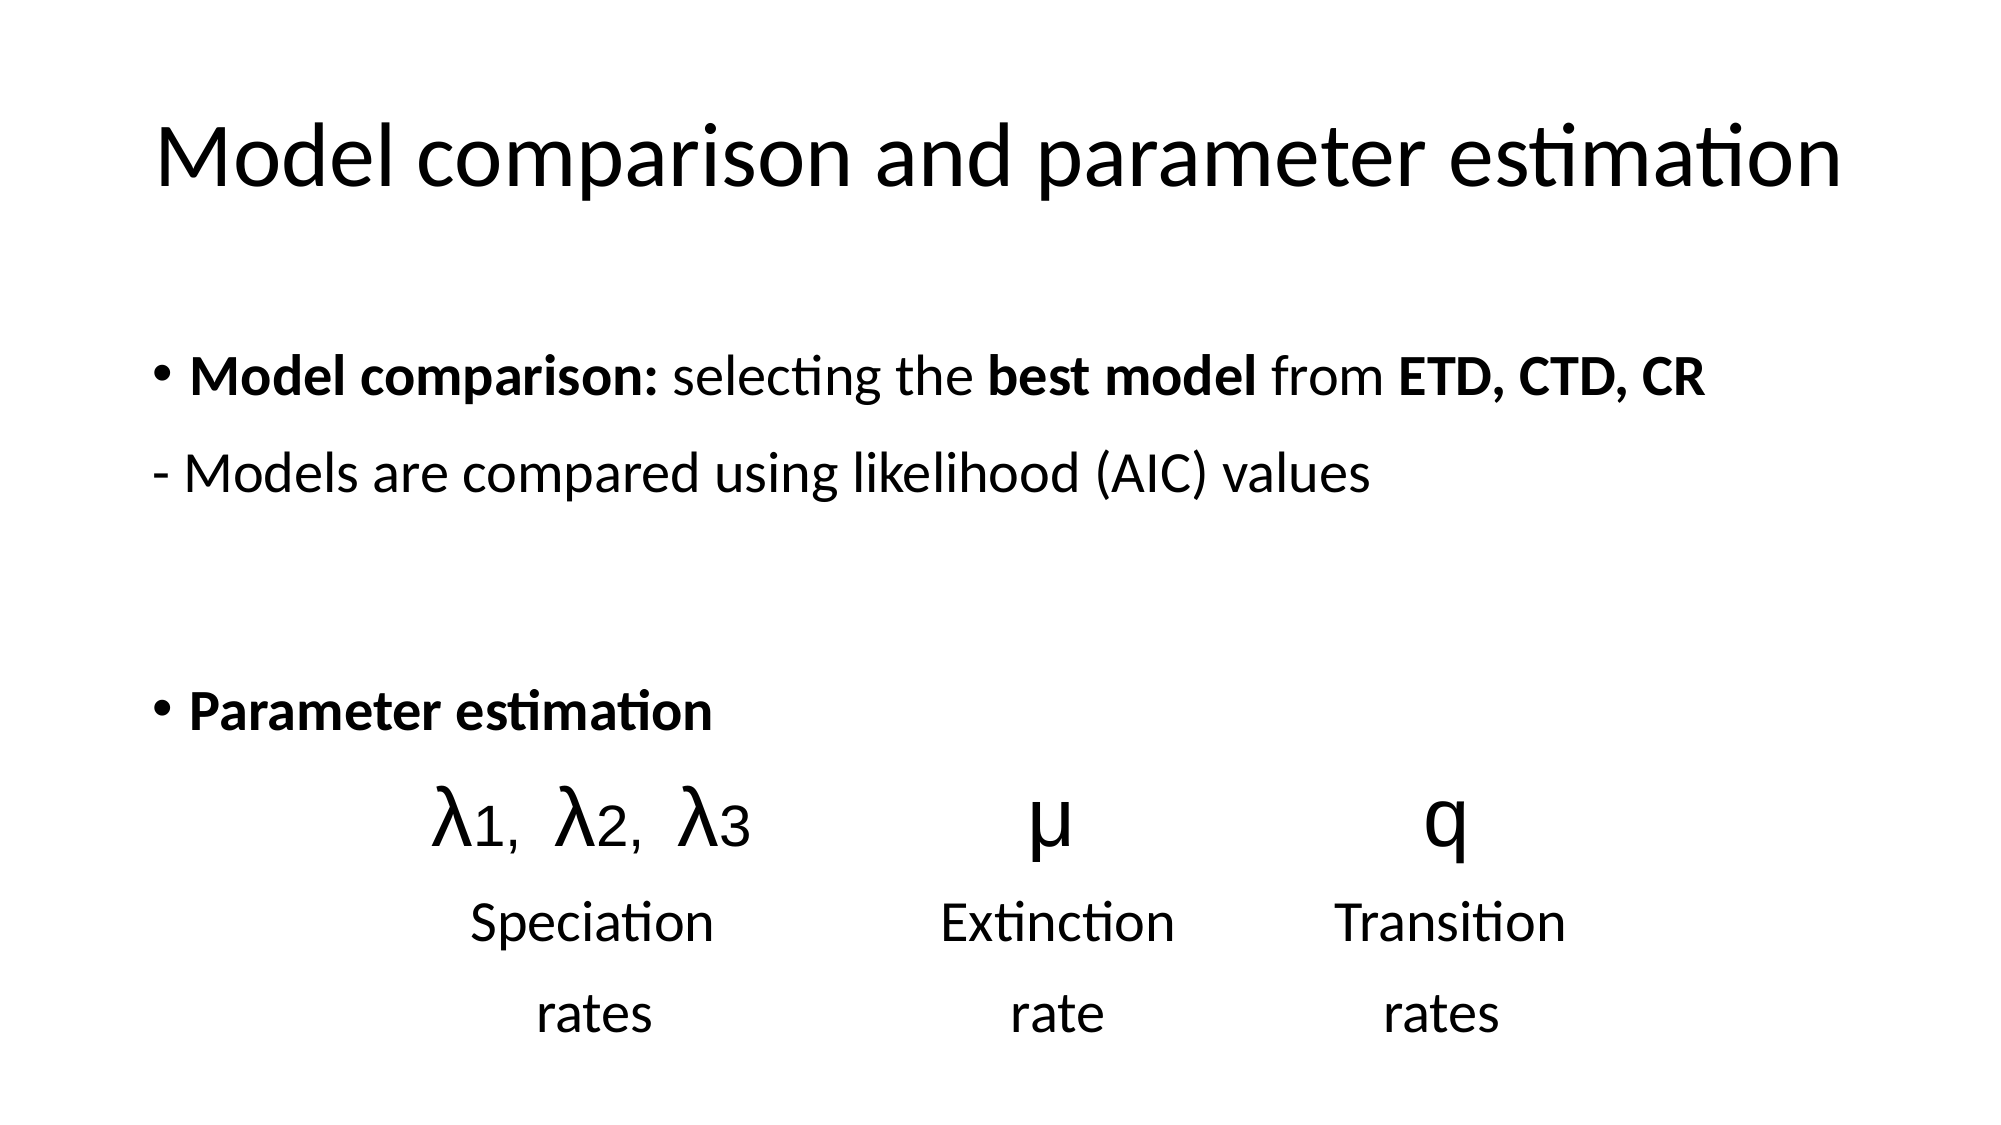

# Model comparison and parameter estimation
Model comparison: selecting the best model from ETD, CTD, CR
- Models are compared using likelihood (AIC) values
Parameter estimation
            λ1,  λ2,  λ3                 μ               q
                        Speciation                 Extinction            Transition
                             rates                           rate                     rates